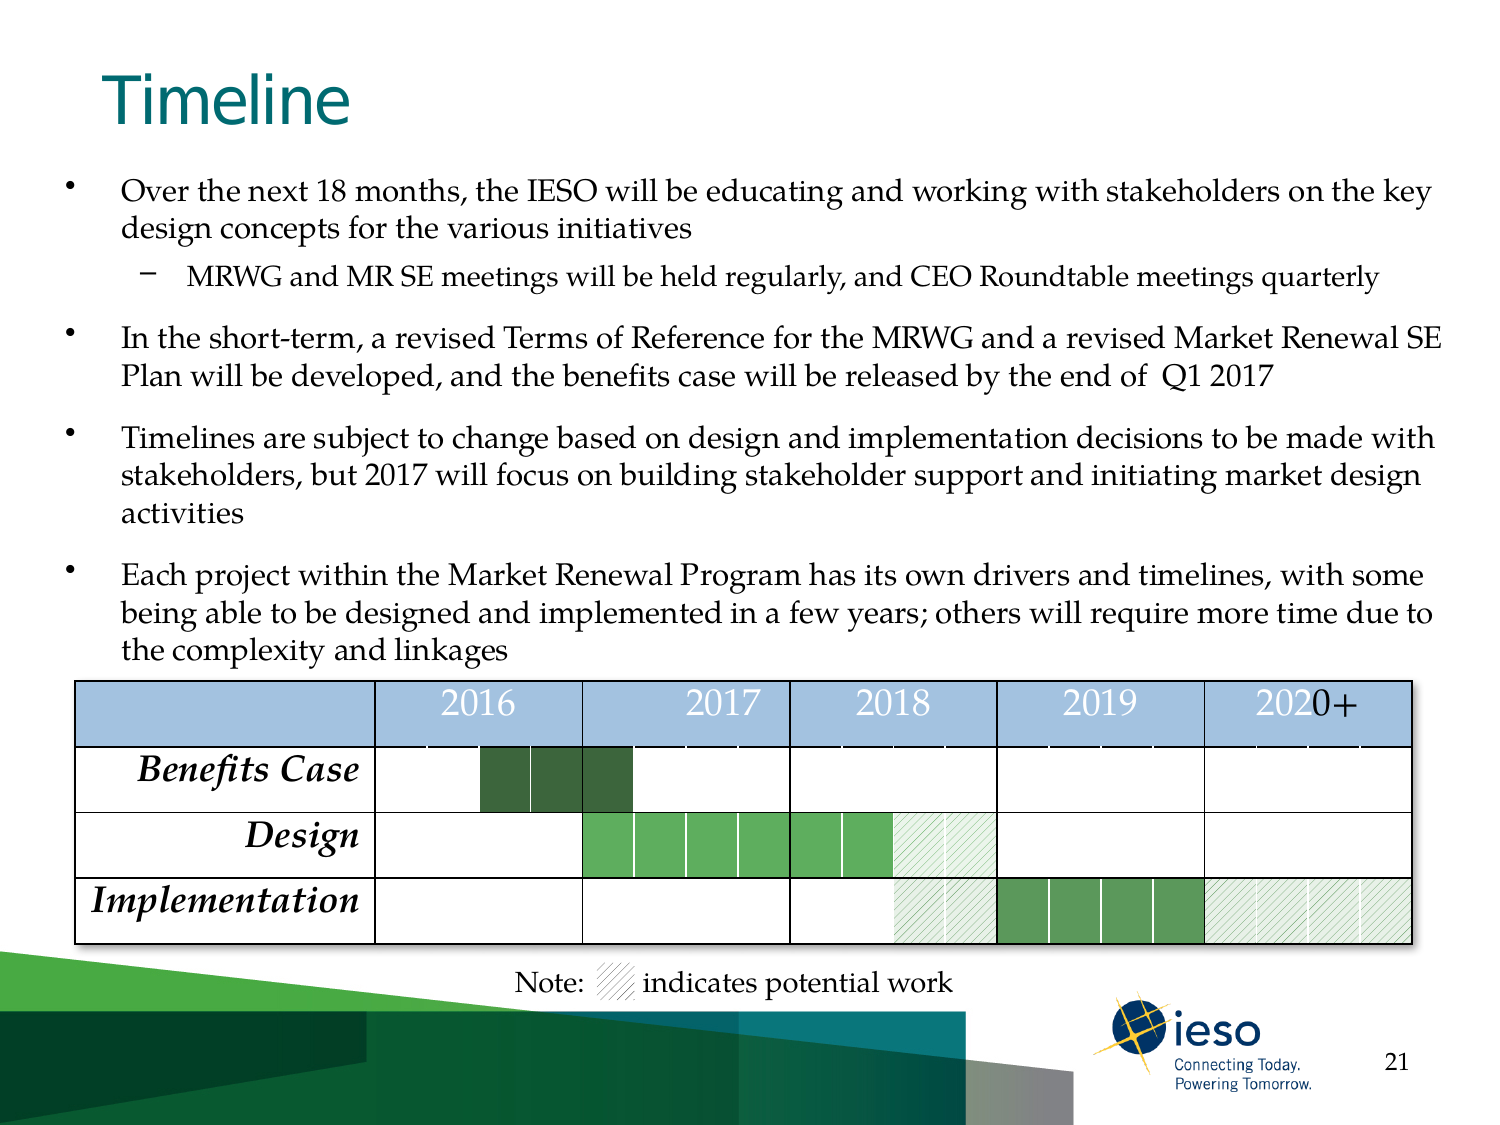

Timeline
Over the next 18 months, the IESO will be educating and working with stakeholders on the key design concepts for the various initiatives
MRWG and MR SE meetings will be held regularly, and CEO Roundtable meetings quarterly
In the short-term, a revised Terms of Reference for the MRWG and a revised Market Renewal SE Plan will be developed, and the benefits case will be released by the end of  Q1 2017
Timelines are subject to change based on design and implementation decisions to be made with stakeholders, but 2017 will focus on building stakeholder support and initiating market design activities
Each project within the Market Renewal Program has its own drivers and timelines, with some being able to be designed and implemented in a few years; others will require more time due to the complexity and linkages
|  | 2016 |  |  |  | 2017 |  |  |  | 2018 |  |  |  | 2019 |  |  |  | 2020+ |  |  |  |
| --- | --- | --- | --- | --- | --- | --- | --- | --- | --- | --- | --- | --- | --- | --- | --- | --- | --- | --- | --- | --- |
| Benefits Case |  |  |  |  |  |  |  |  |  |  |  |  |  |  |  |  |  |  |  |  |
| Design |  |  |  |  |  |  |  |  |  |  |  |  |  |  |  |  |  |  |  |  |
| Implementation |  |  |  |  |  |  |  |  |  |  |  |  |  |  |  |  |  |  |  |  |
Note:        indicates potential work

21